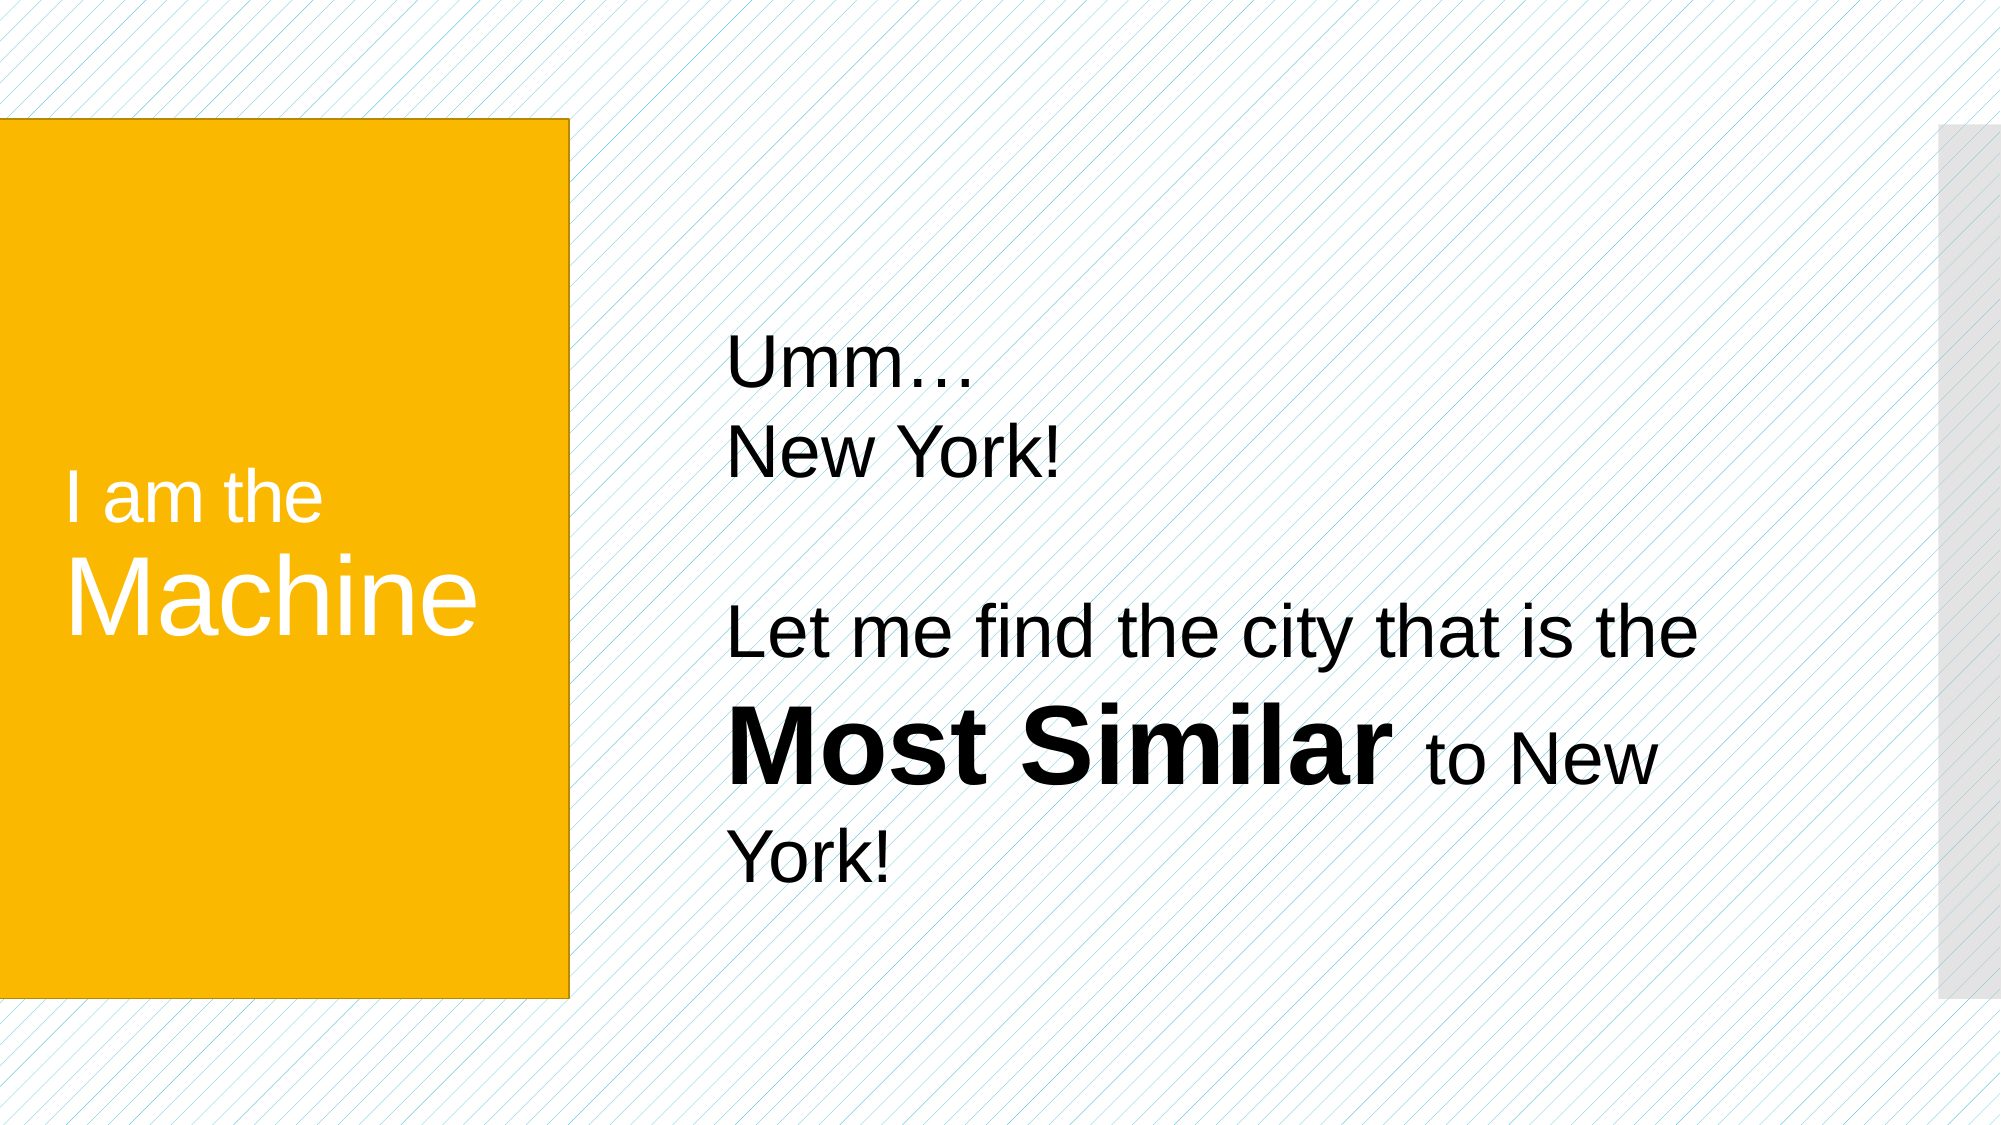

# I am the Machine
Umm…
New York!

Let me find the city that is the Most Similar to New York!